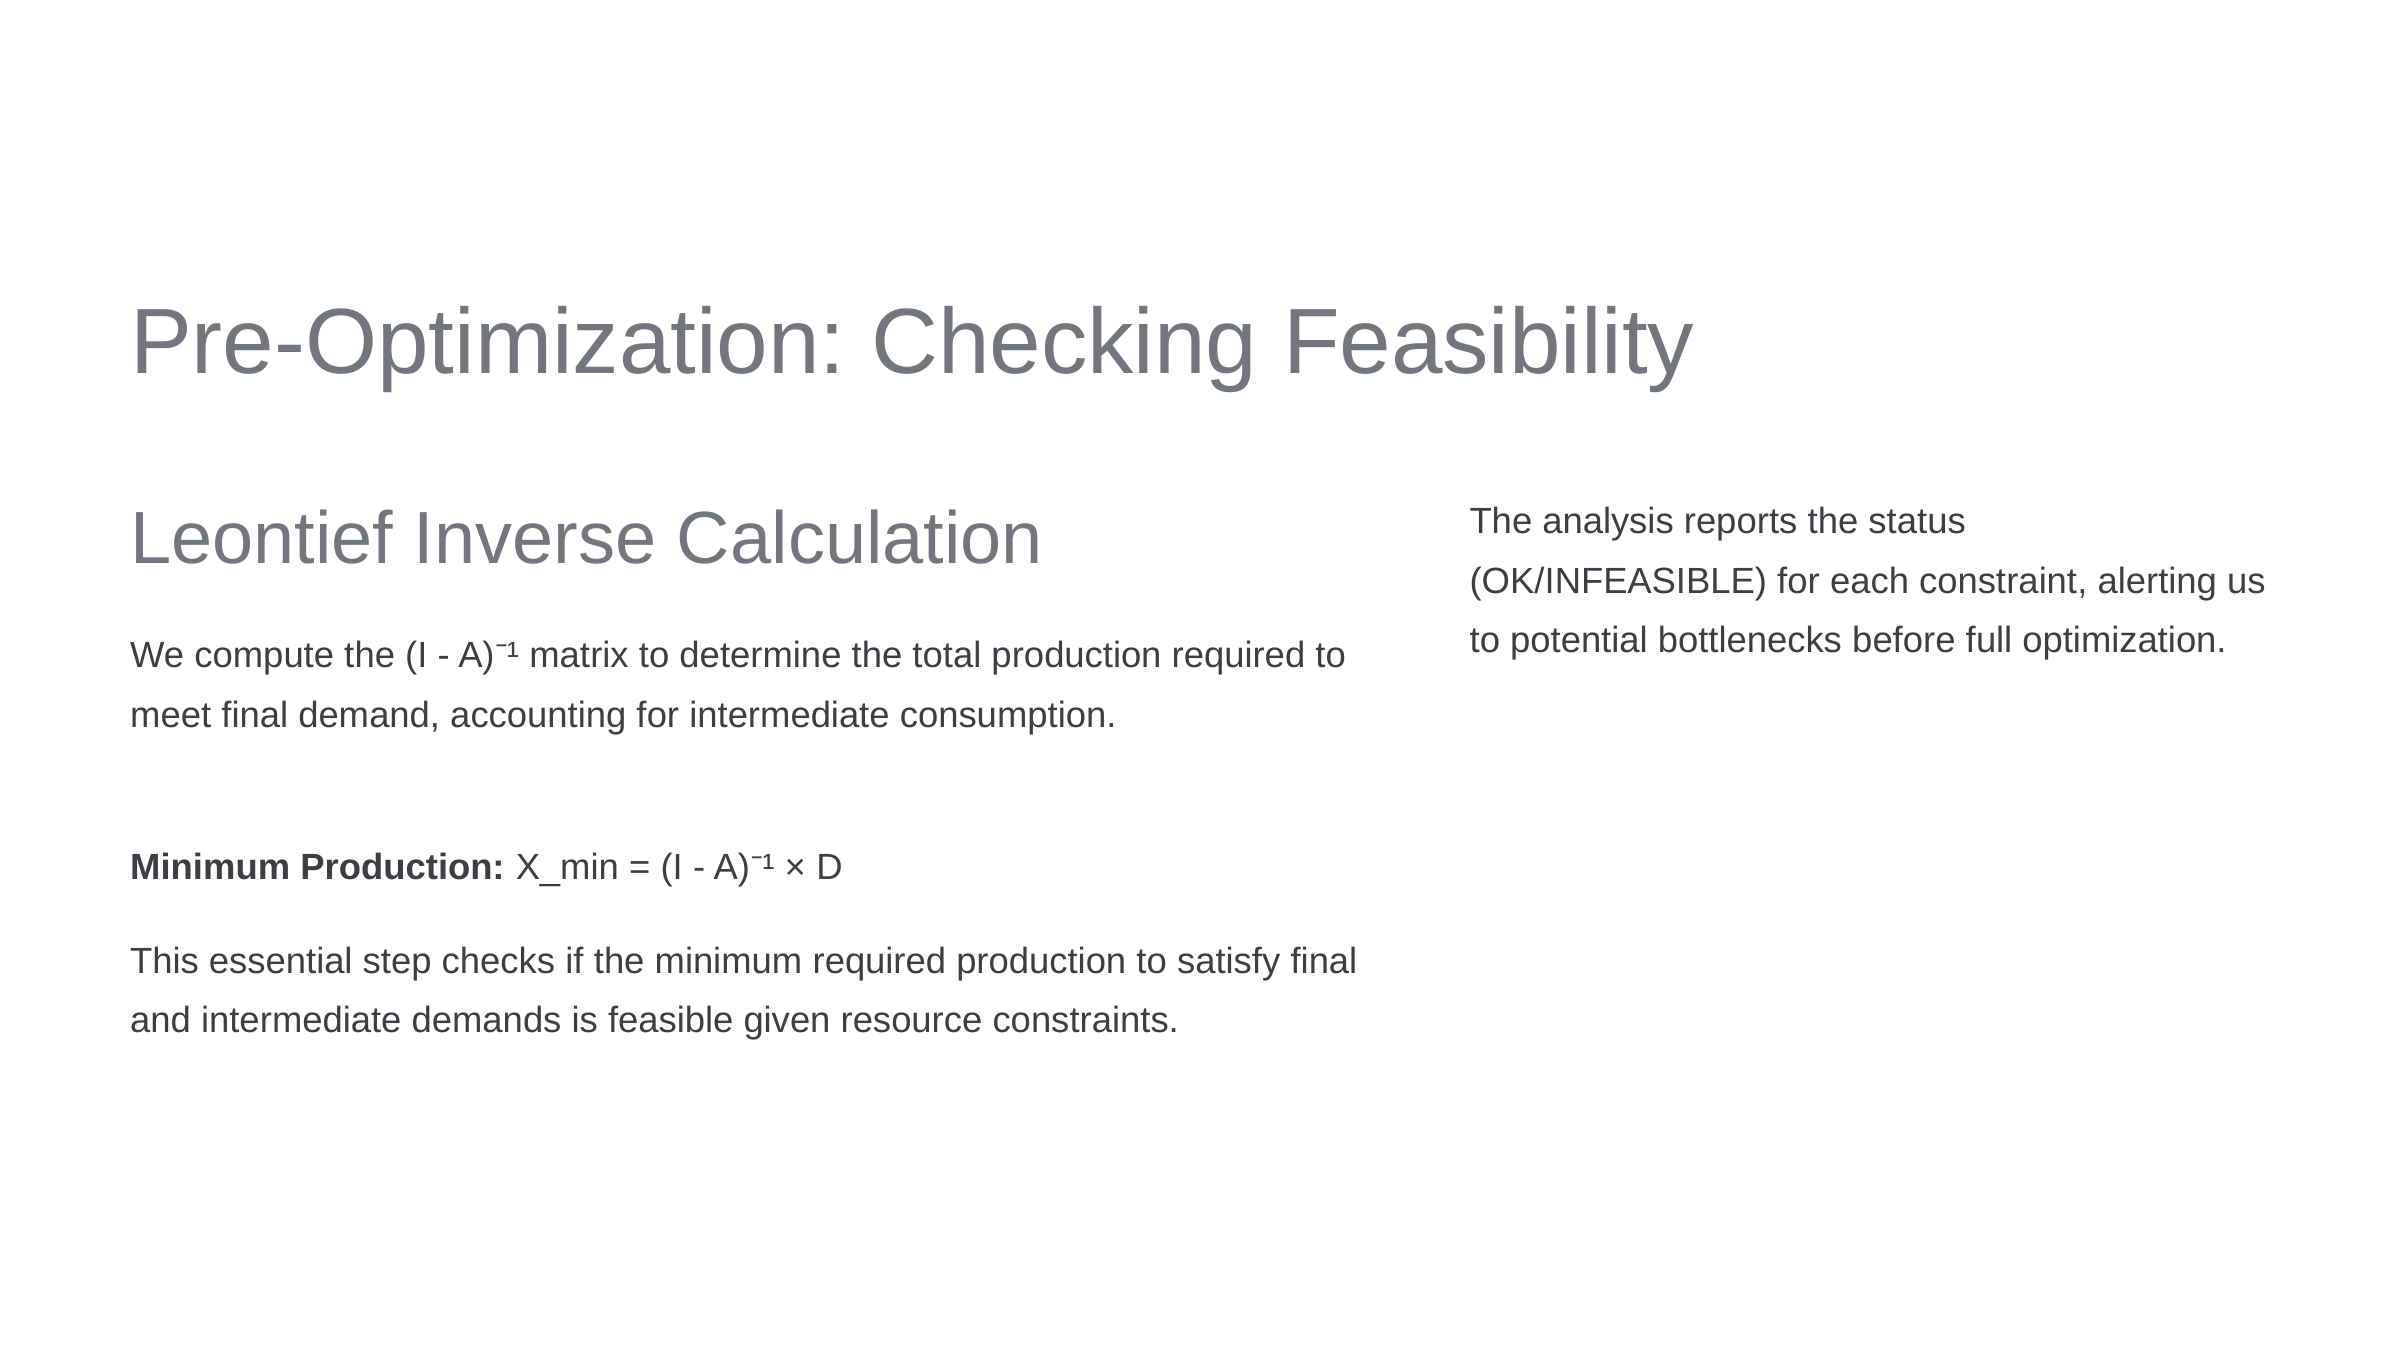

Pre-Optimization: Checking Feasibility
The analysis reports the status (OK/INFEASIBLE) for each constraint, alerting us to potential bottlenecks before full optimization.
Leontief Inverse Calculation
We compute the (I - A)⁻¹ matrix to determine the total production required to meet final demand, accounting for intermediate consumption.
Minimum Production: X_min = (I - A)⁻¹ × D
This essential step checks if the minimum required production to satisfy final and intermediate demands is feasible given resource constraints.